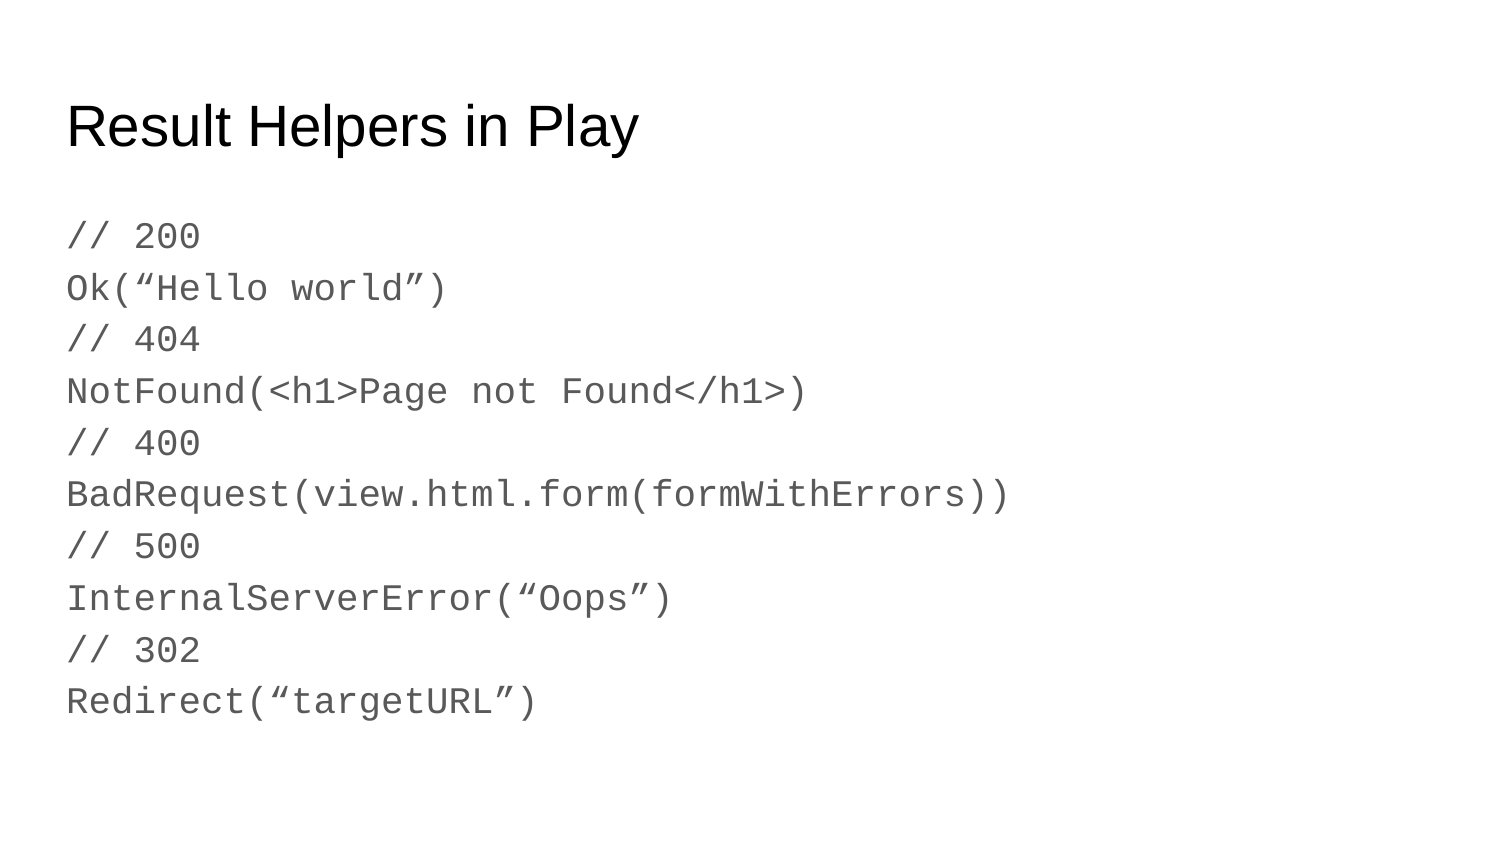

# Result Helpers in Play
// 200
Ok(“Hello world”)
// 404
NotFound(<h1>Page not Found</h1>)
// 400
BadRequest(view.html.form(formWithErrors))
// 500
InternalServerError(“Oops”)
// 302
Redirect(“targetURL”)